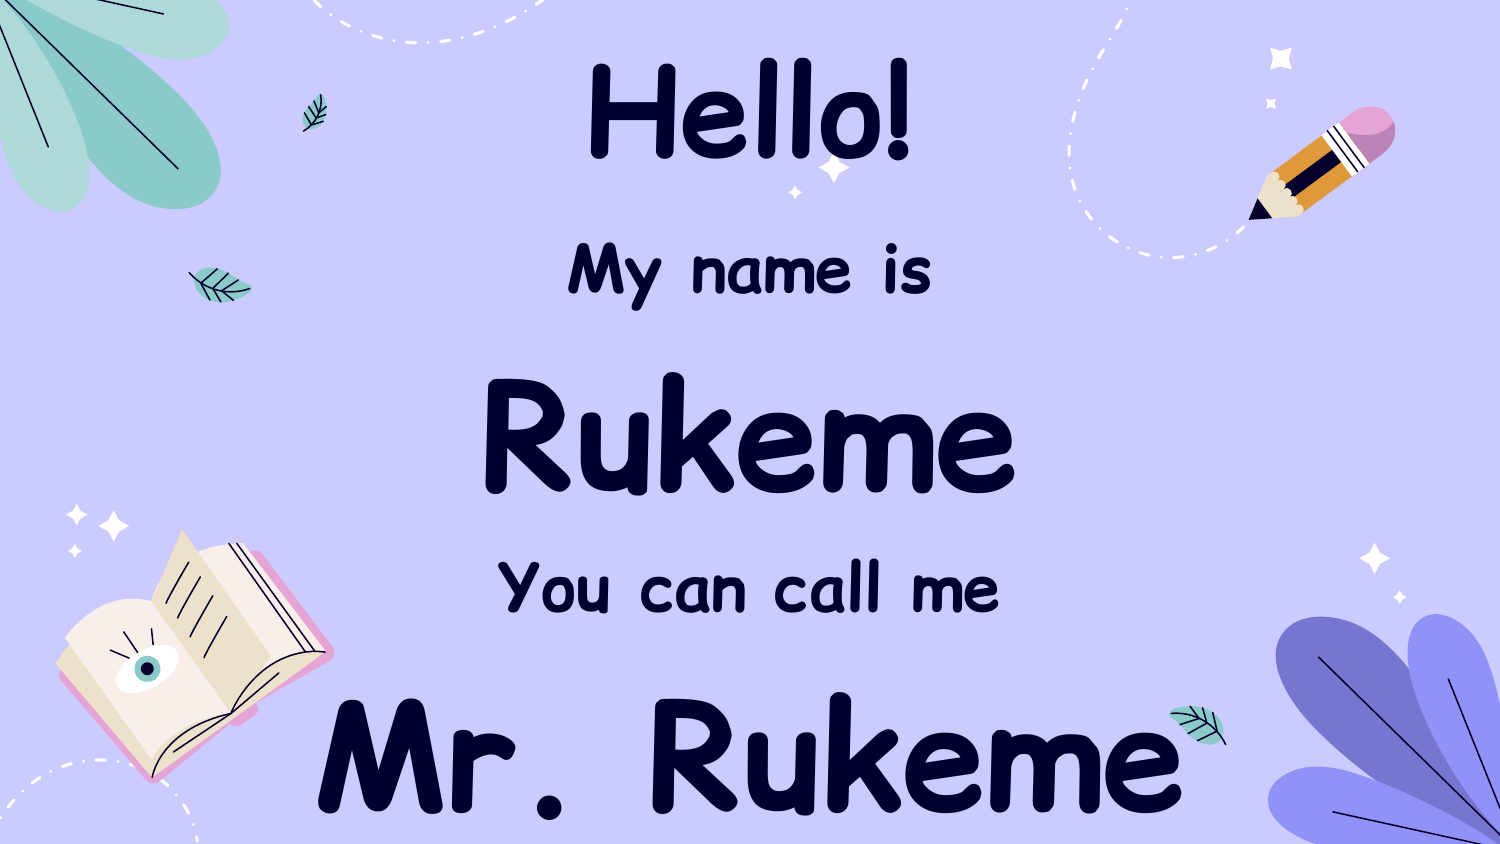

Hello!

My name is

Rukeme

You can call me

Mr. Rukeme